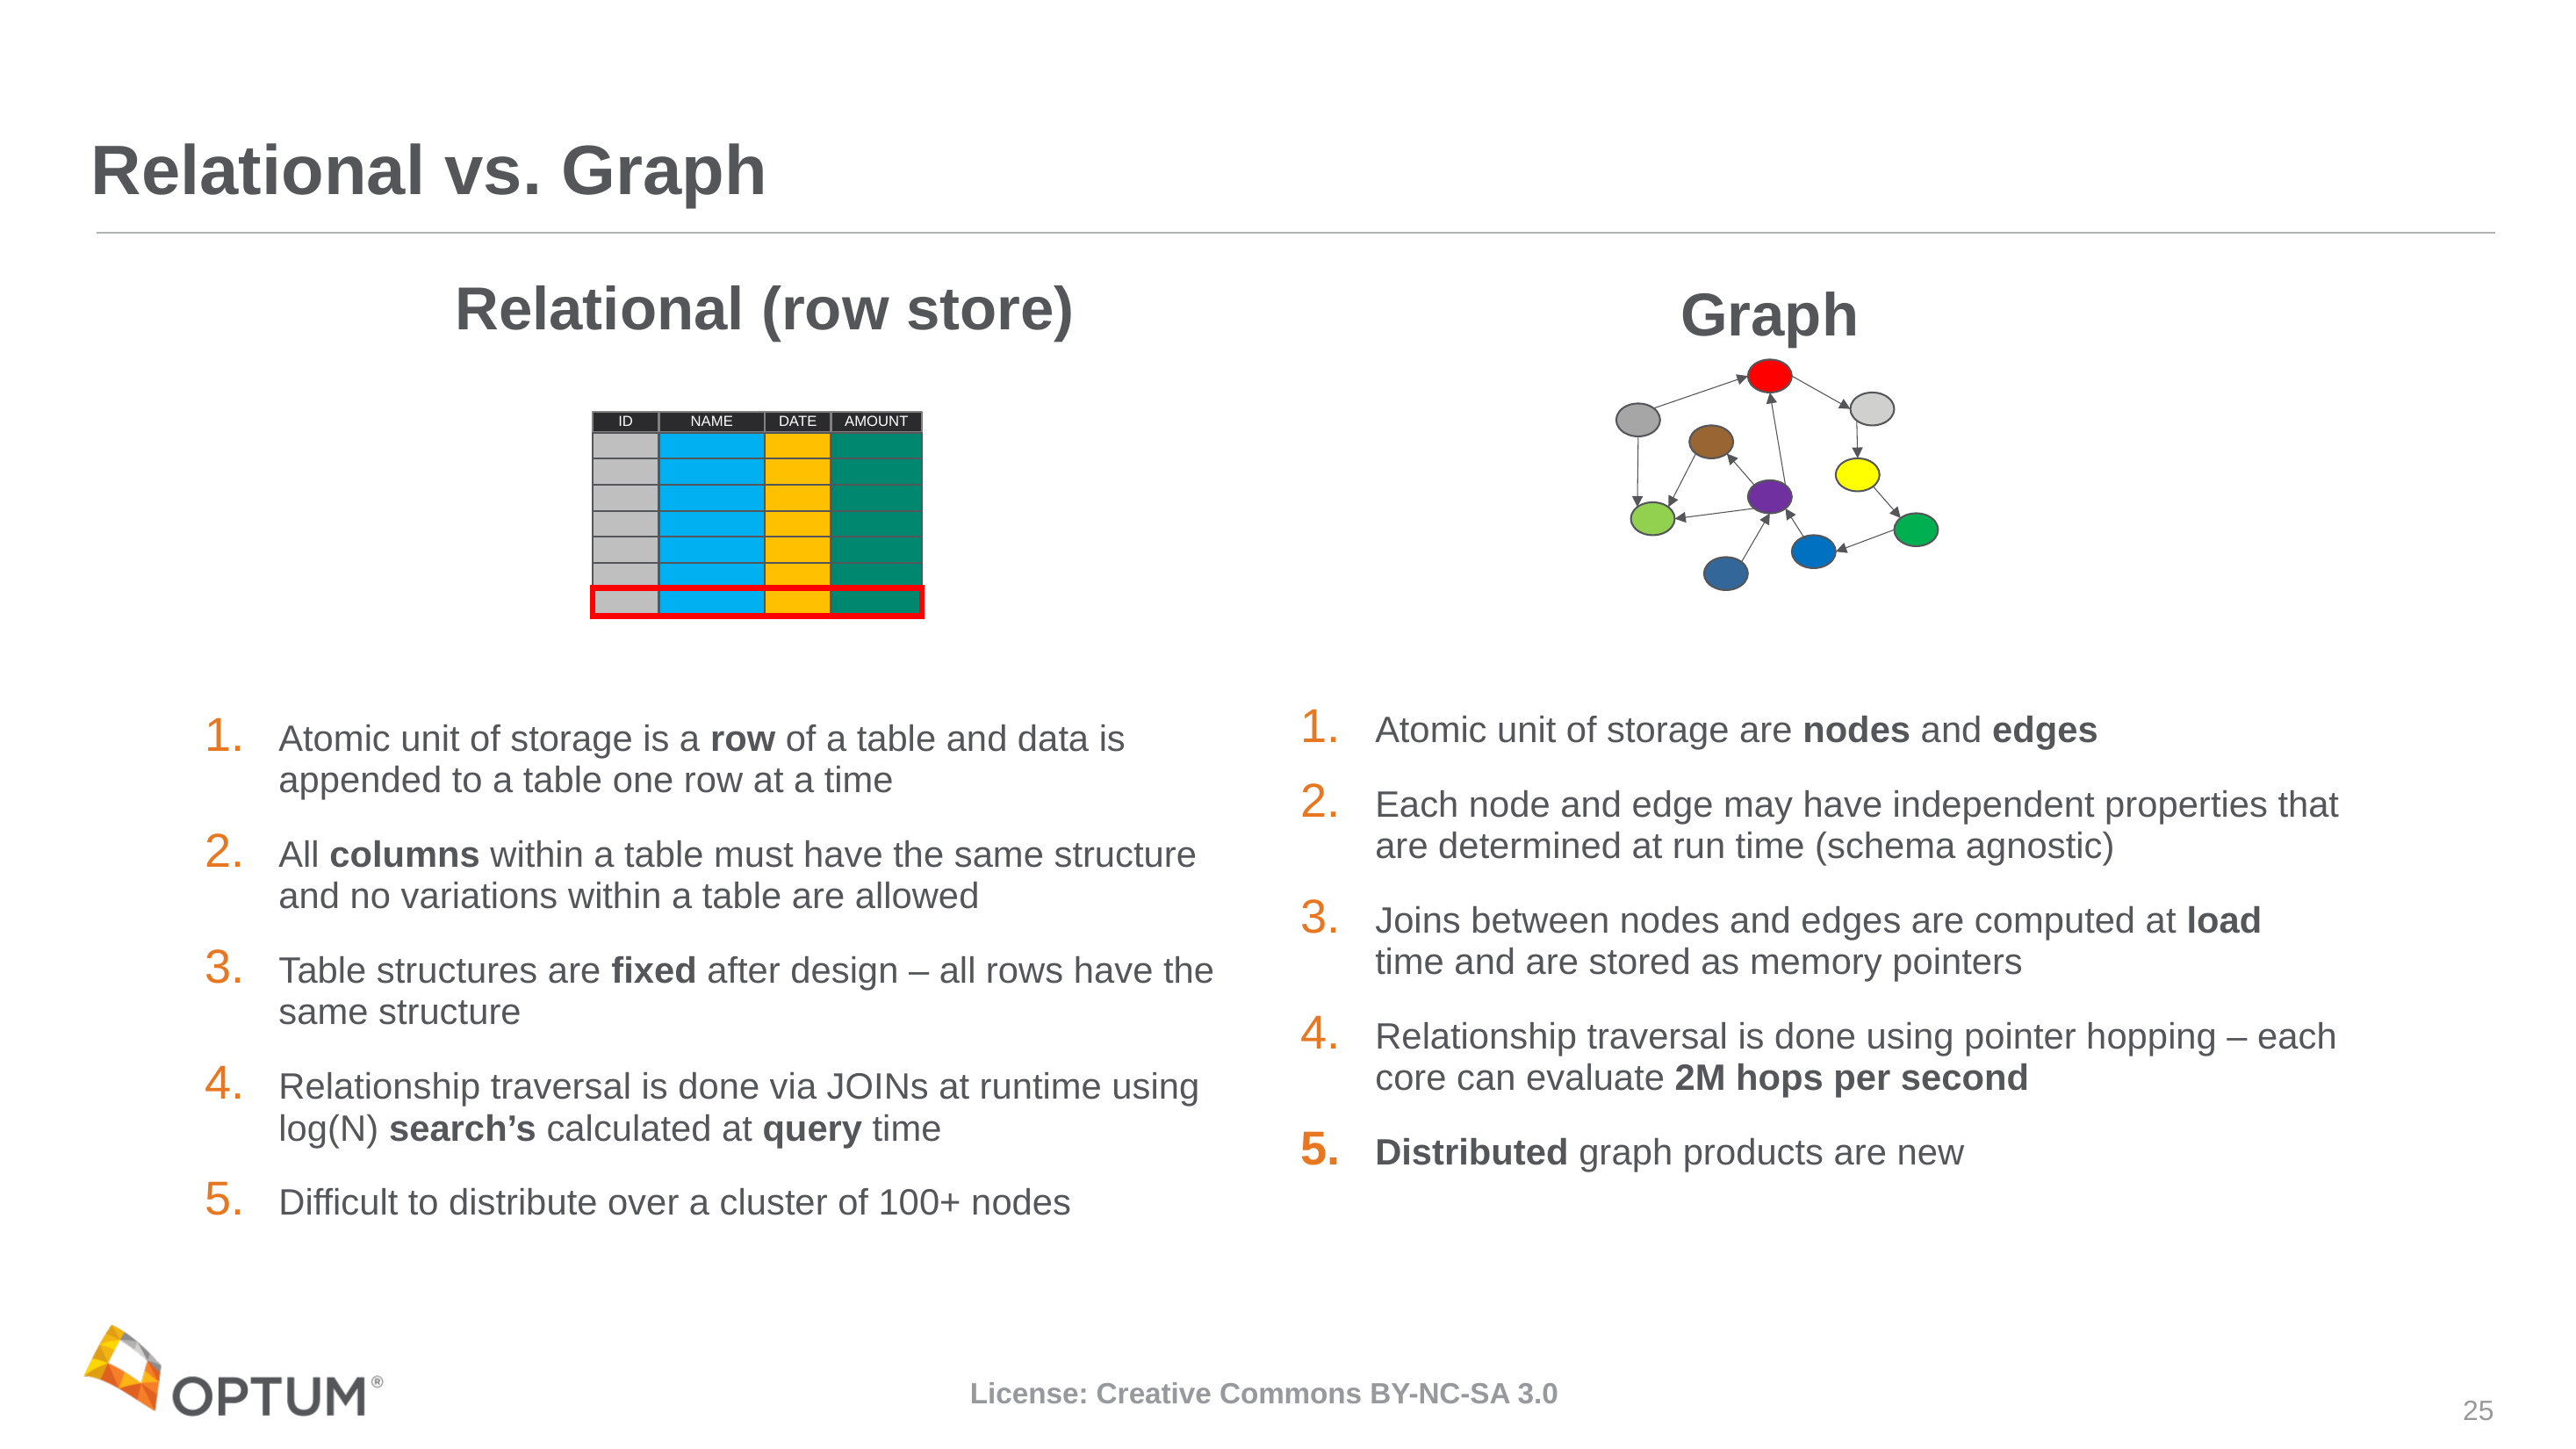

# Relational vs. Graph
Relational (row store)
Graph

ID
NAME
DATE
AMOUNT

Atomic unit of storage are nodes and edges
Each node and edge may have independent properties that are determined at run time (schema agnostic)
Joins between nodes and edges are computed at load time and are stored as memory pointers
Relationship traversal is done using pointer hopping – each core can evaluate 2M hops per second
Distributed graph products are new
Atomic unit of storage is a row of a table and data is appended to a table one row at a time
All columns within a table must have the same structure and no variations within a table are allowed
Table structures are fixed after design – all rows have the same structure
Relationship traversal is done via JOINs at runtime using log(N) search’s calculated at query time
Difficult to distribute over a cluster of 100+ nodes

25